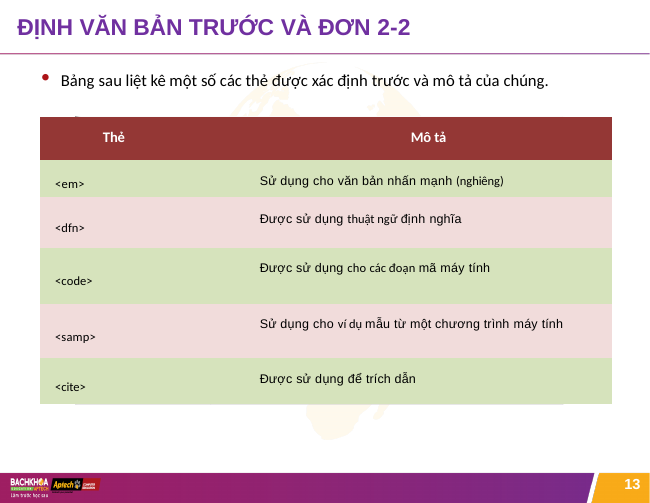

# ĐỊNH VĂN BẢN TRƯỚC VÀ ĐƠN 2-2
Bảng sau liệt kê một số các thẻ được xác định trước và mô tả của chúng.

| Thẻ | Mô tả |
| --- | --- |
| <em> | Sử dụng cho văn bản nhấn mạnh (nghiêng) |
| <dfn> | Được sử dụng thuật ngữ định nghĩa |
| <code> | Được sử dụng cho các đoạn mã máy tính |
| <samp> | Sử dụng cho ví dụ mẫu từ một chương trình máy tính |
| <cite> | Được sử dụng để trích dẫn |
13